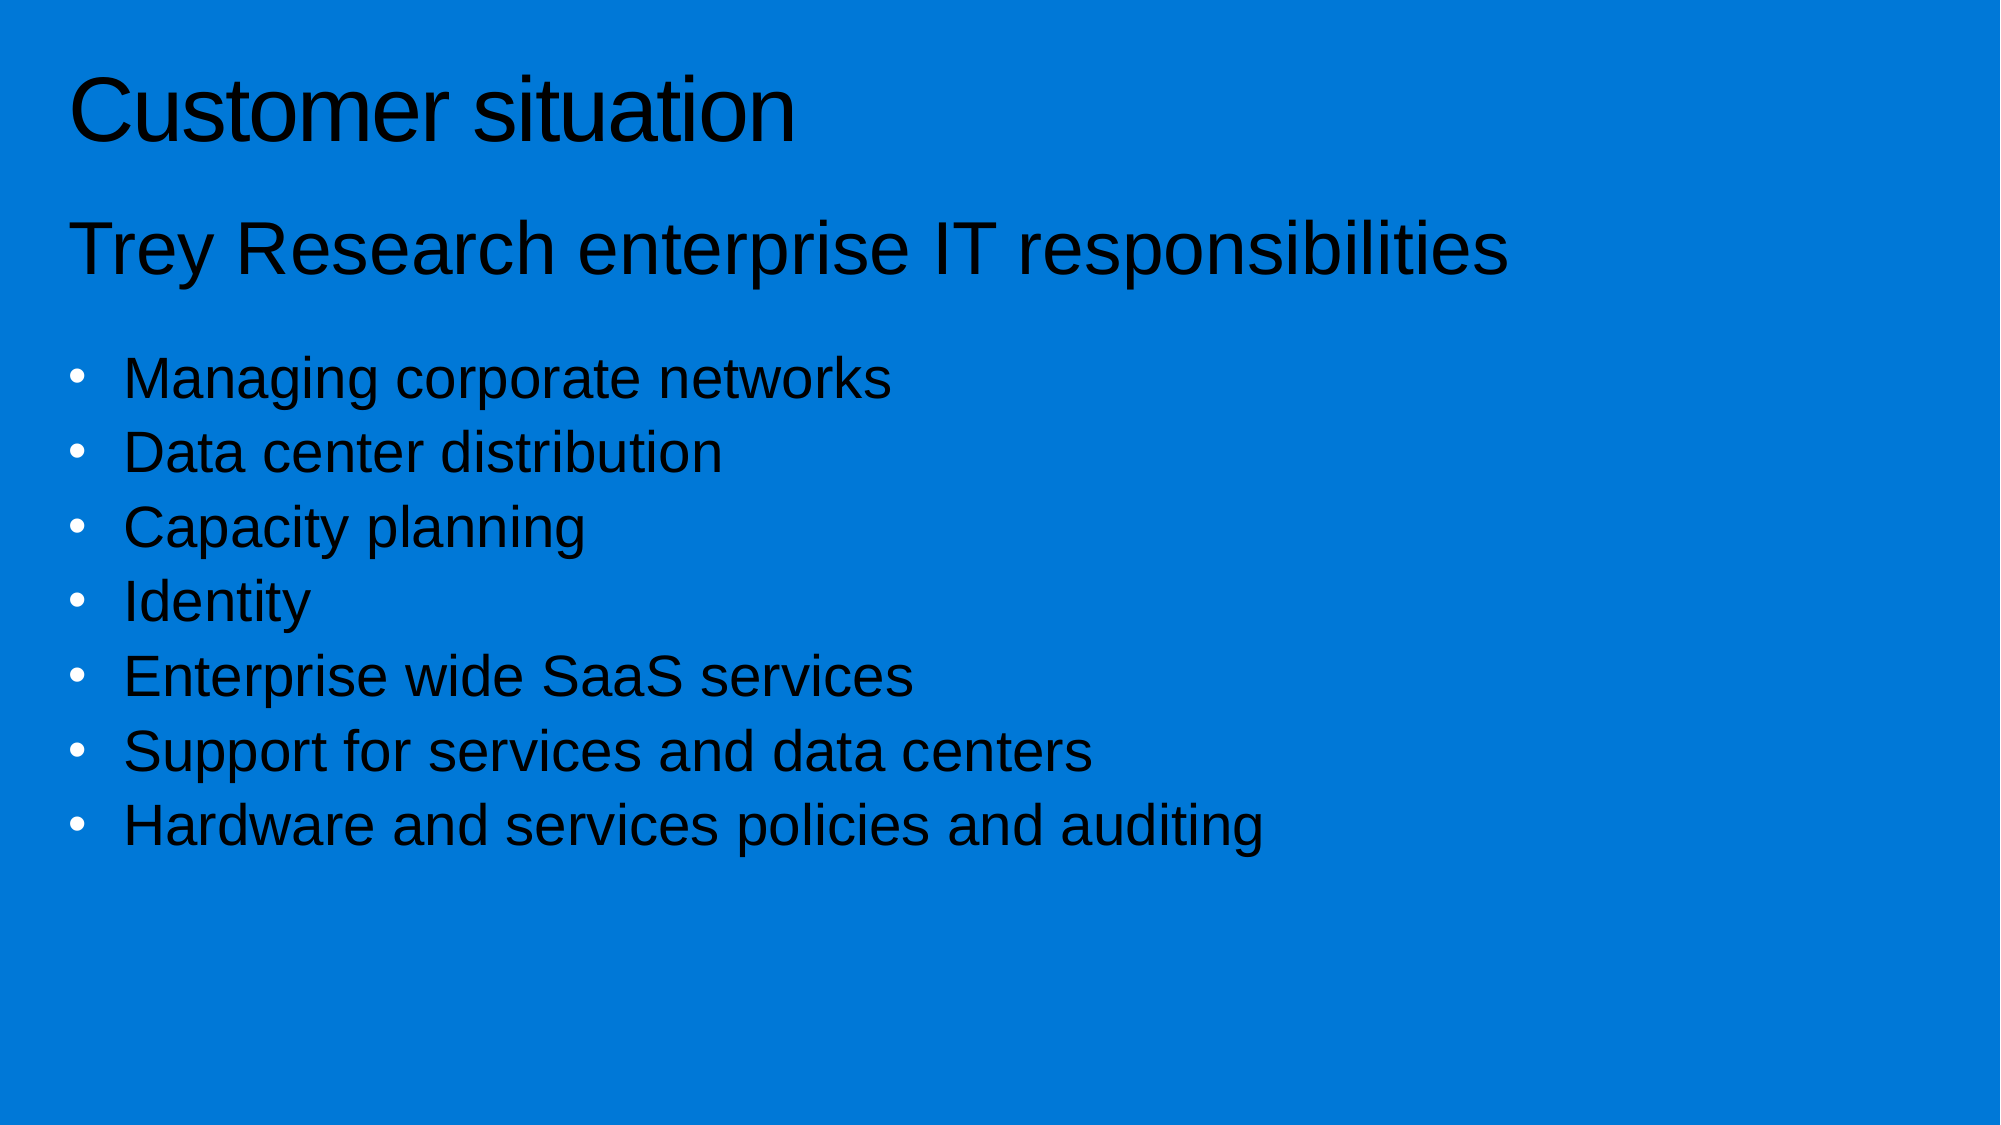

# Customer situation
Trey Research enterprise IT responsibilities
Managing corporate networks
Data center distribution
Capacity planning
Identity
Enterprise wide SaaS services
Support for services and data centers
Hardware and services policies and auditing